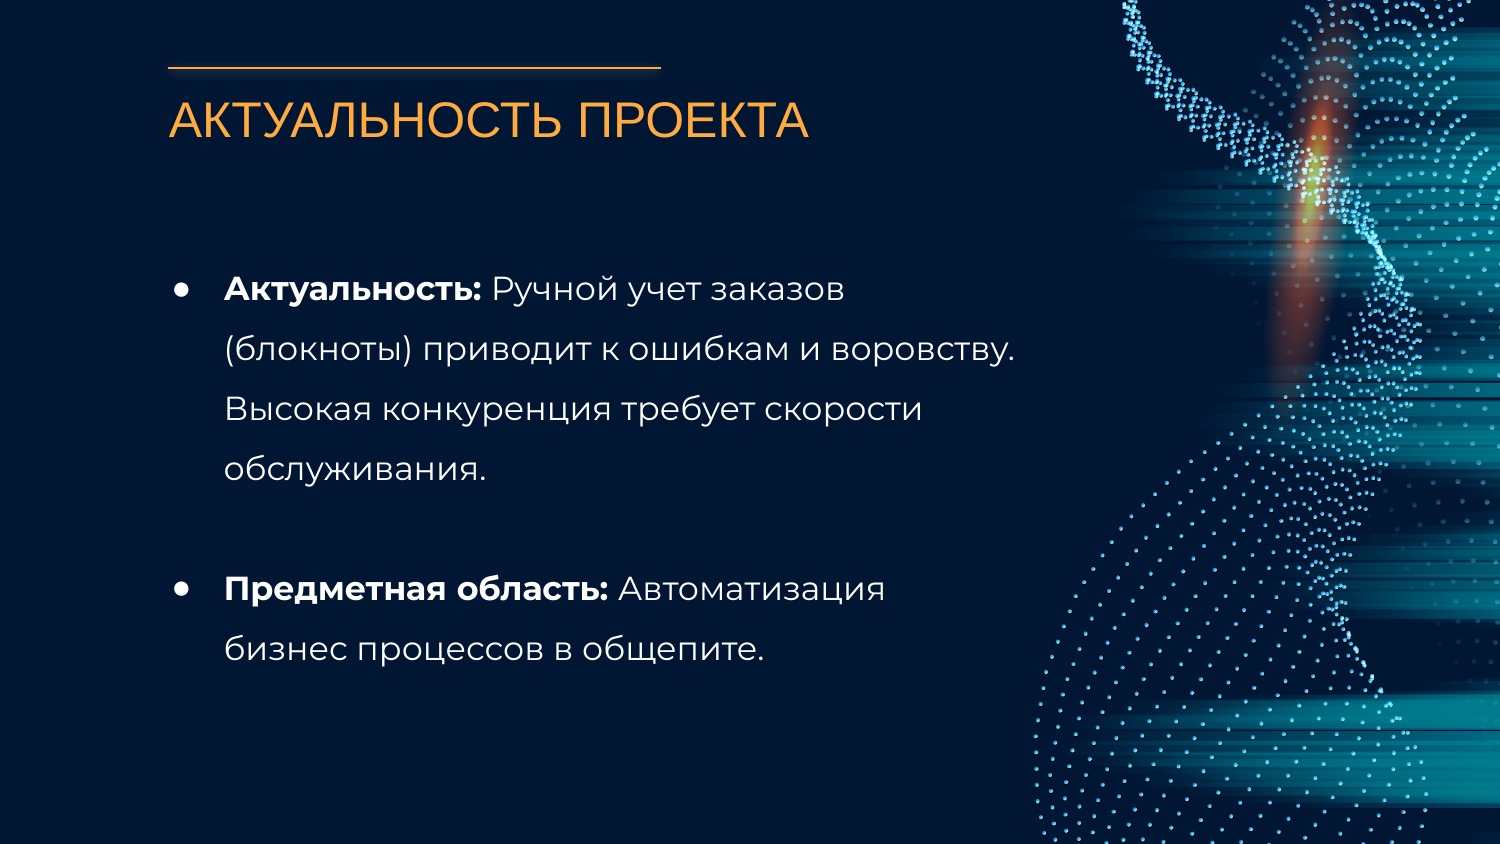

# АКТУАЛЬНОСТЬ ПРОЕКТА
Актуальность: Ручной учет заказов (блокноты) приводит к ошибкам и воровству. Высокая конкуренция требует скорости обслуживания.

Предметная область: Автоматизация бизнес процессов в общепите.